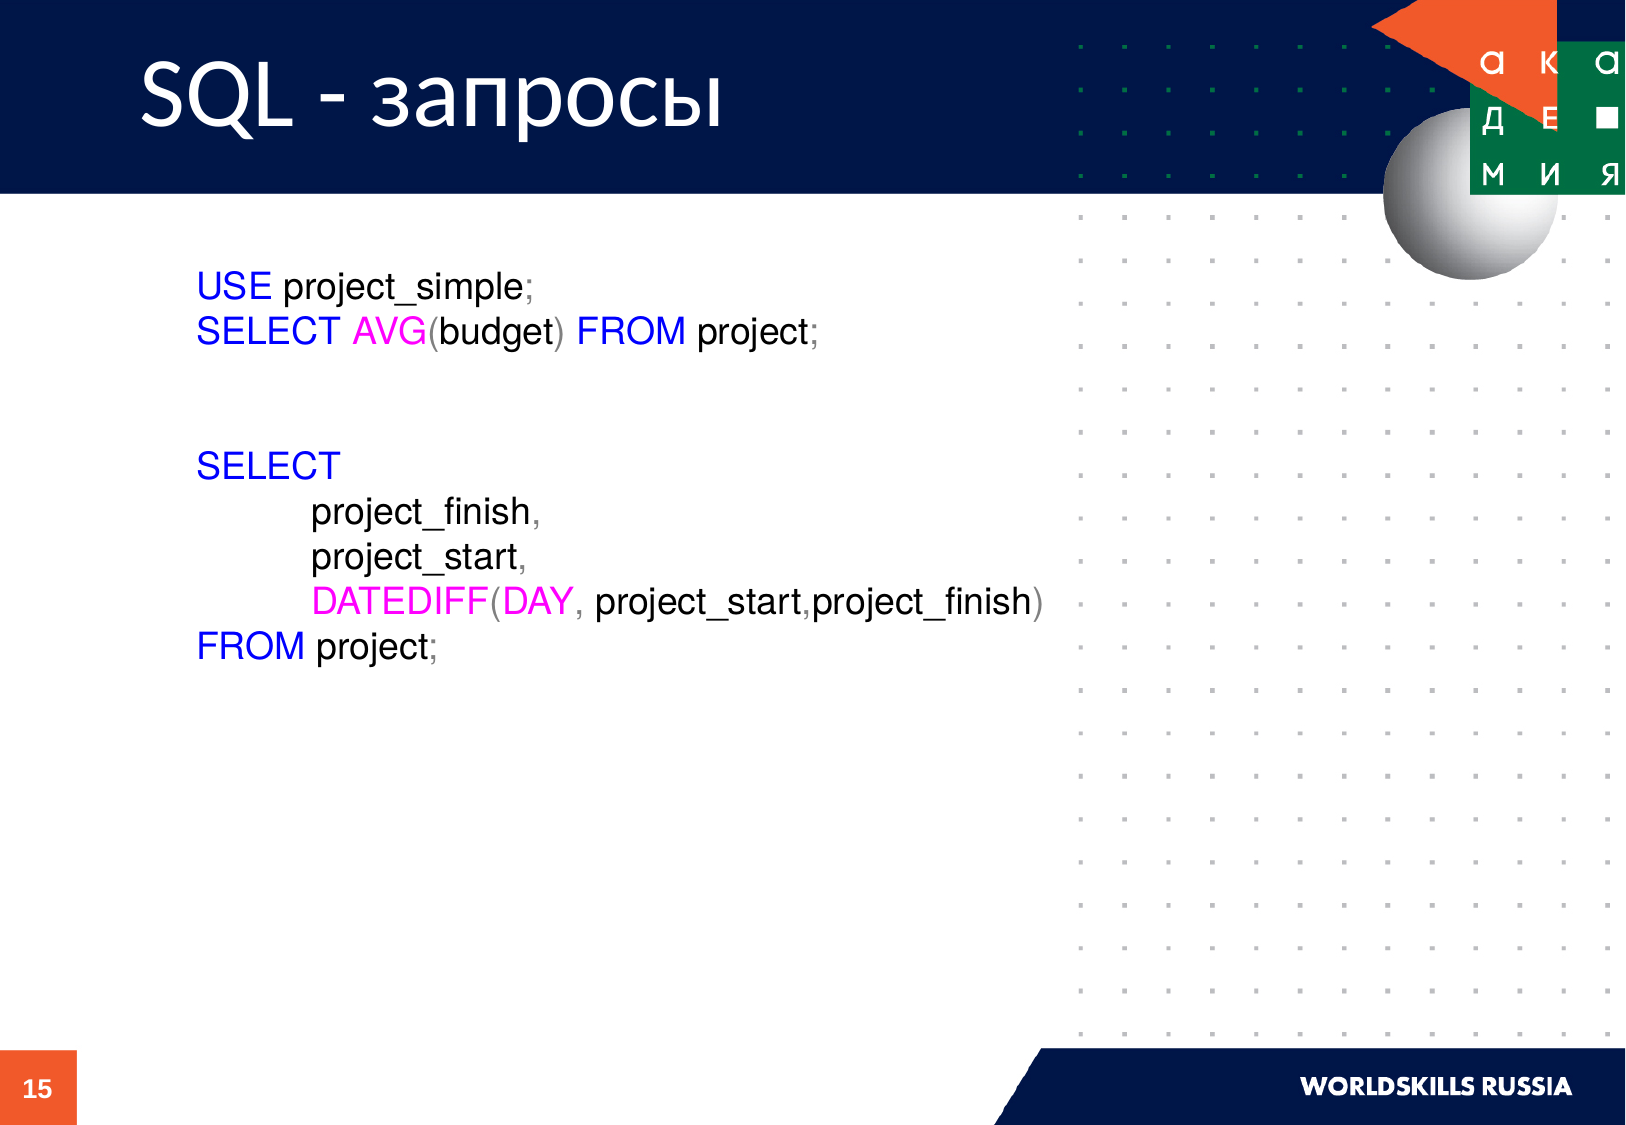

SQL - запросы
USE project_simple;
SELECT AVG(budget) FROM project;

SELECT
           project_finish,
           project_start,
           DATEDIFF(DAY, project_start,project_finish)
FROM project;

15